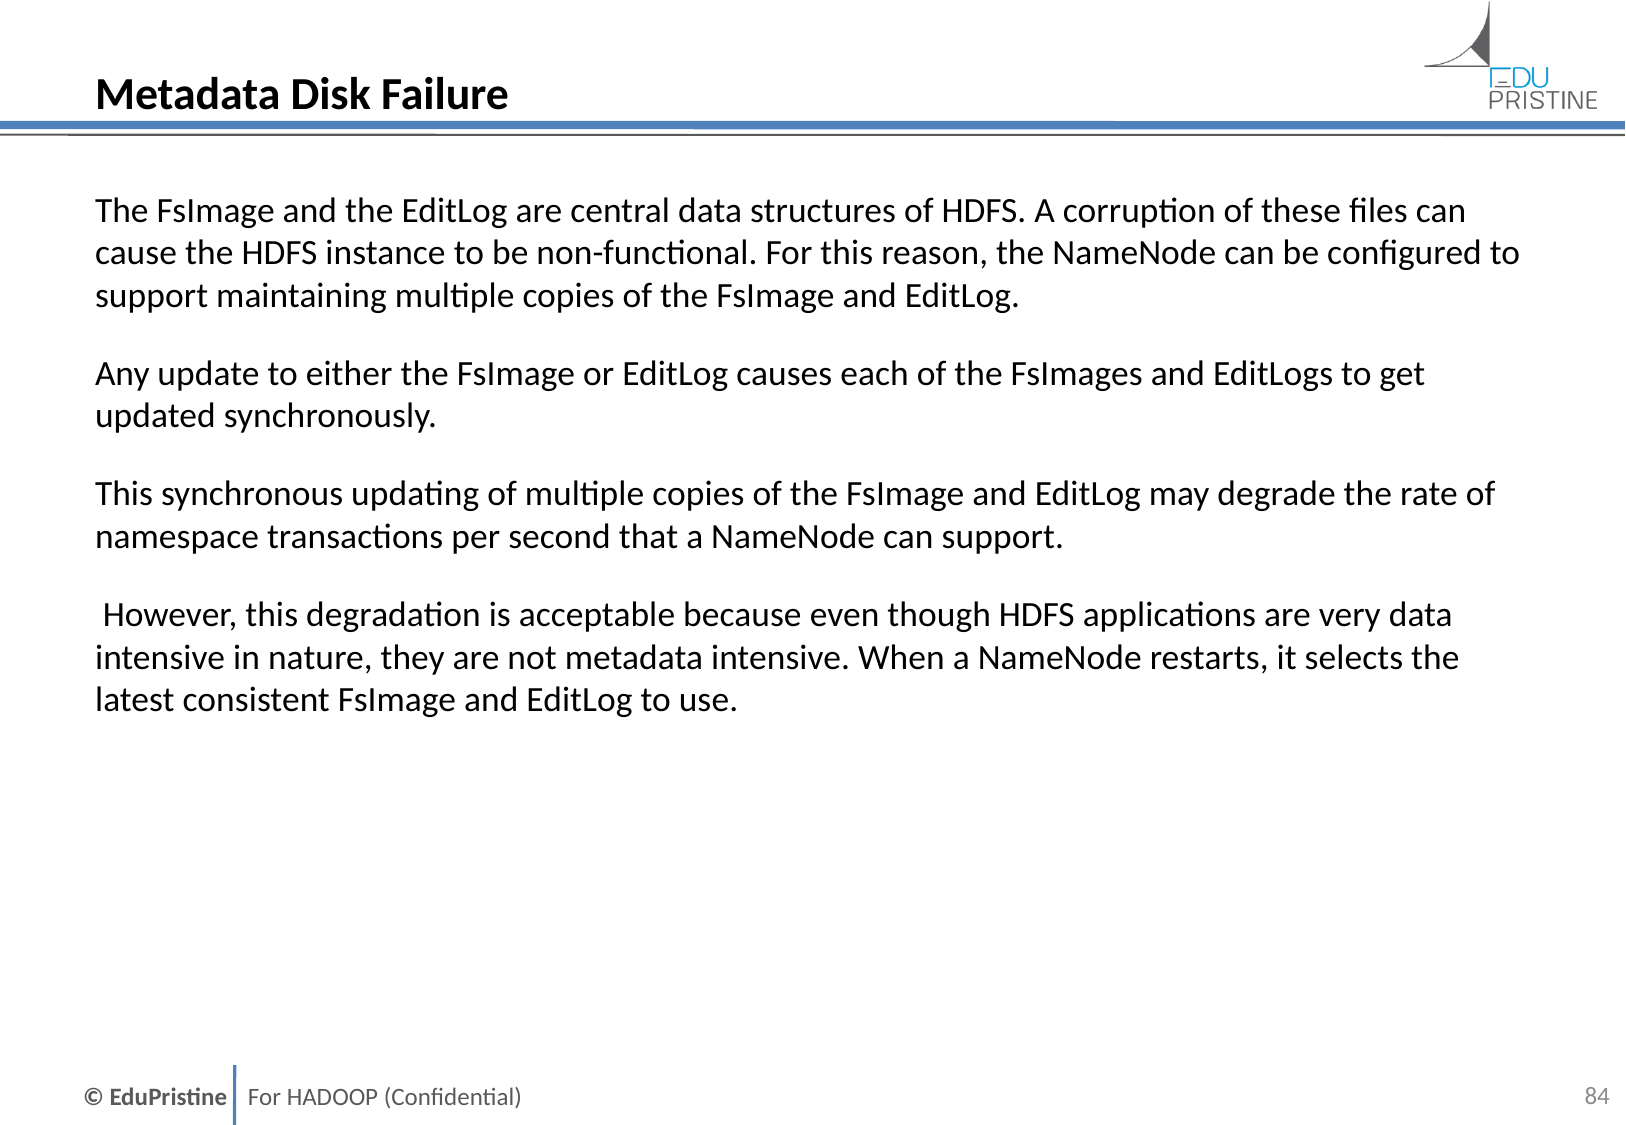

# Metadata Disk Failure
The FsImage and the EditLog are central data structures of HDFS. A corruption of these files can cause the HDFS instance to be non-functional. For this reason, the NameNode can be configured to support maintaining multiple copies of the FsImage and EditLog.
Any update to either the FsImage or EditLog causes each of the FsImages and EditLogs to get updated synchronously.
This synchronous updating of multiple copies of the FsImage and EditLog may degrade the rate of namespace transactions per second that a NameNode can support.
 However, this degradation is acceptable because even though HDFS applications are very data intensive in nature, they are not metadata intensive. When a NameNode restarts, it selects the latest consistent FsImage and EditLog to use.

84